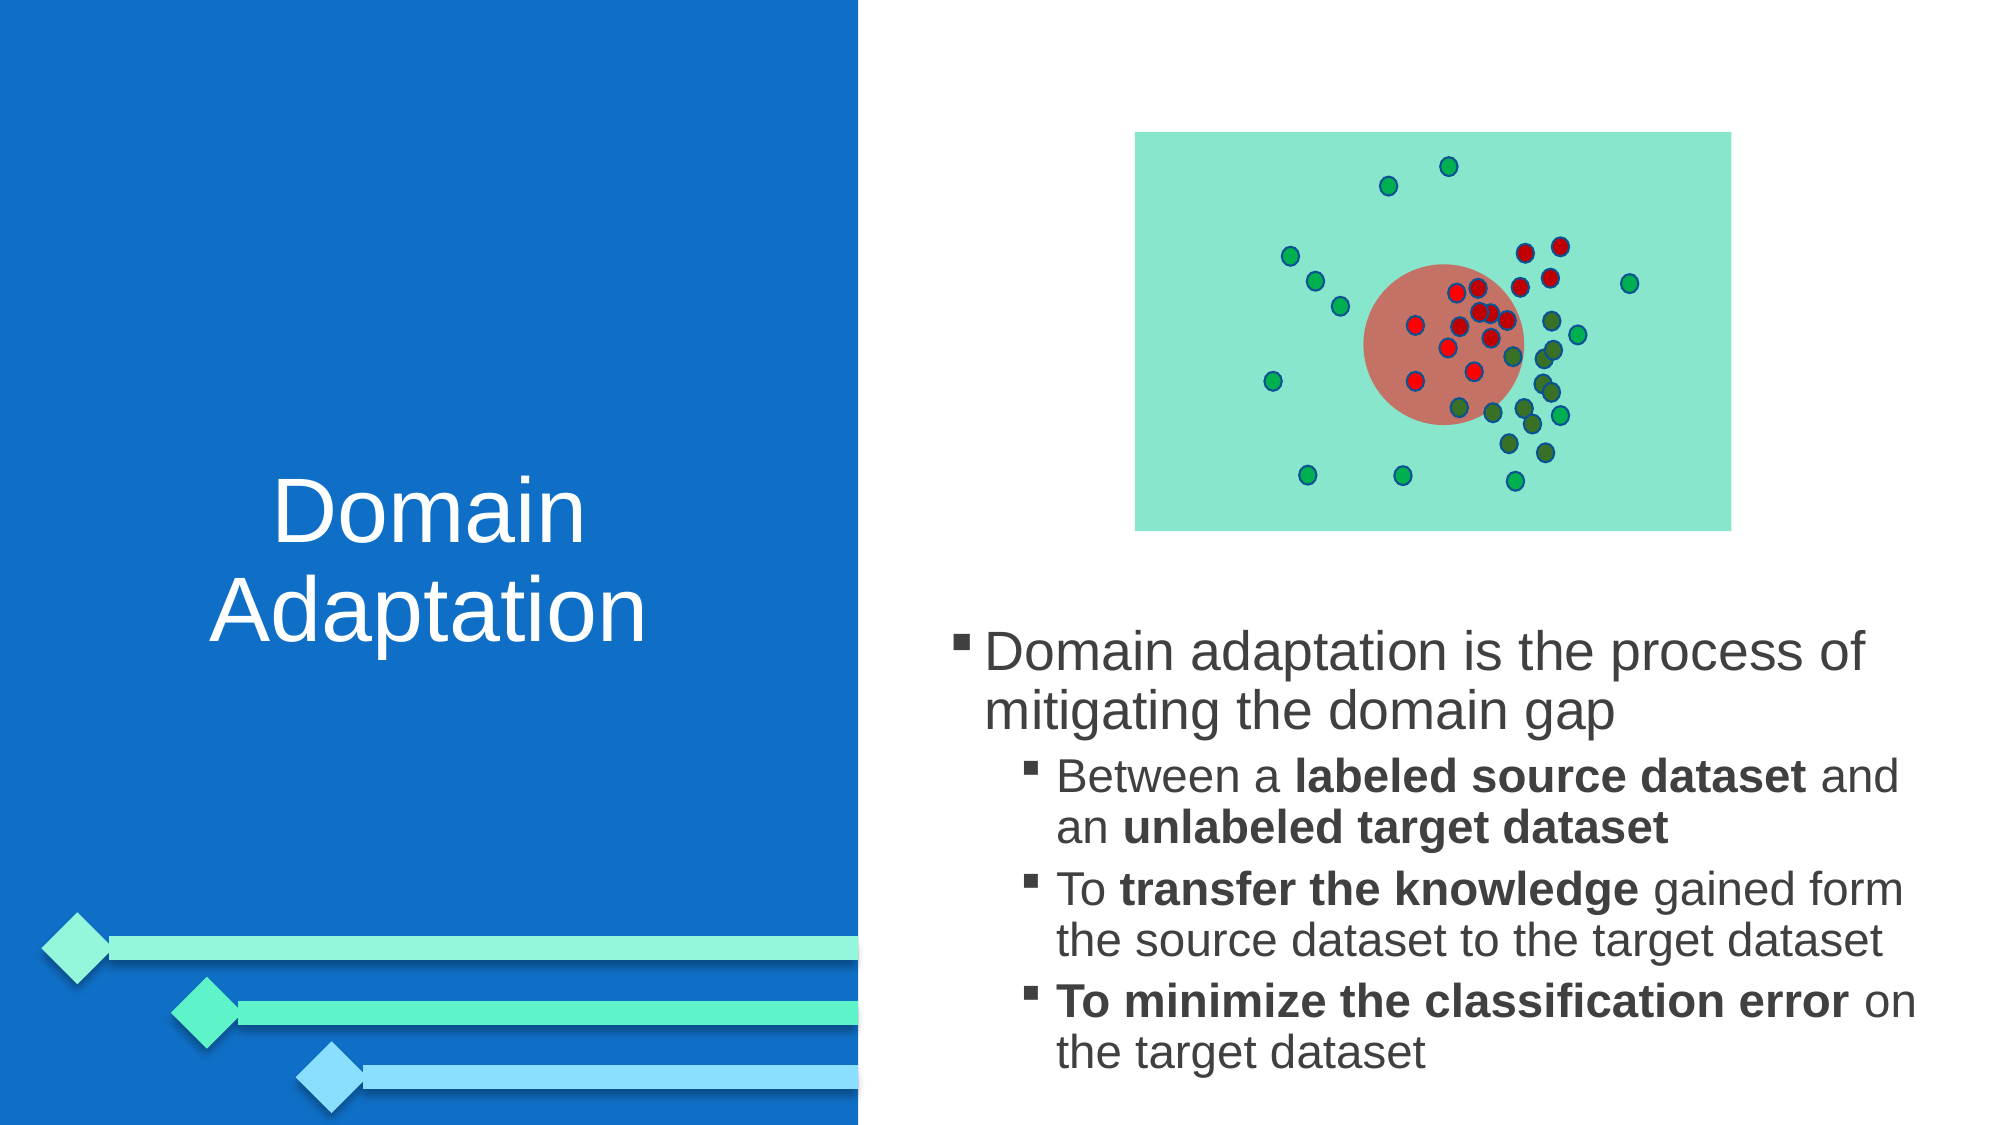

Domain adaptation is the process of mitigating the domain gap
Between a labeled source dataset and an unlabeled target dataset
To transfer the knowledge gained form the source dataset to the target dataset
To minimize the classification error on the target dataset

# Domain Adaptation